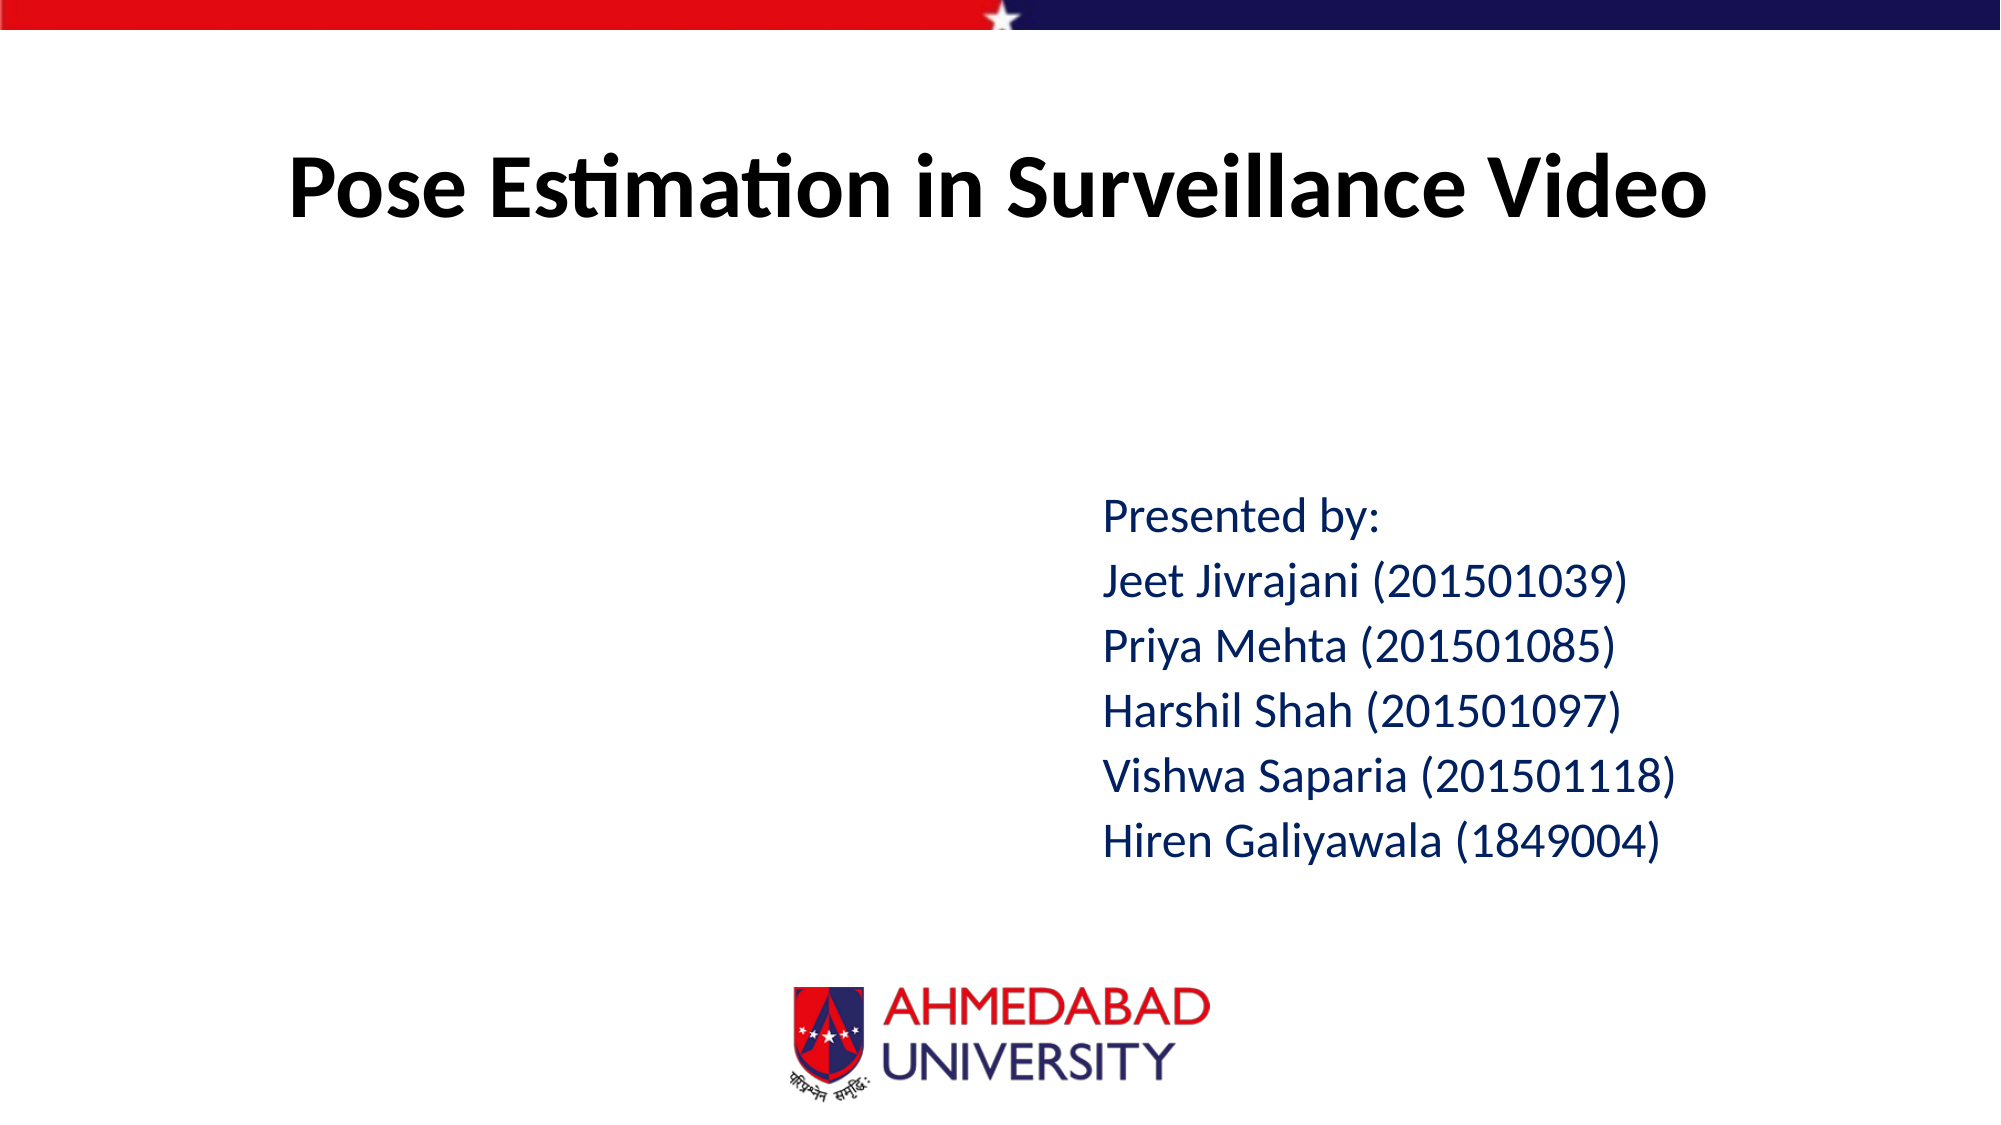

# Pose Estimation in Surveillance Video
|  | Presented by: |
| --- | --- |
|  | Jeet Jivrajani (201501039) |
|  | Priya Mehta (201501085) |
|  | Harshil Shah (201501097) |
|  | Vishwa Saparia (201501118) |
|  | Hiren Galiyawala (1849004) |